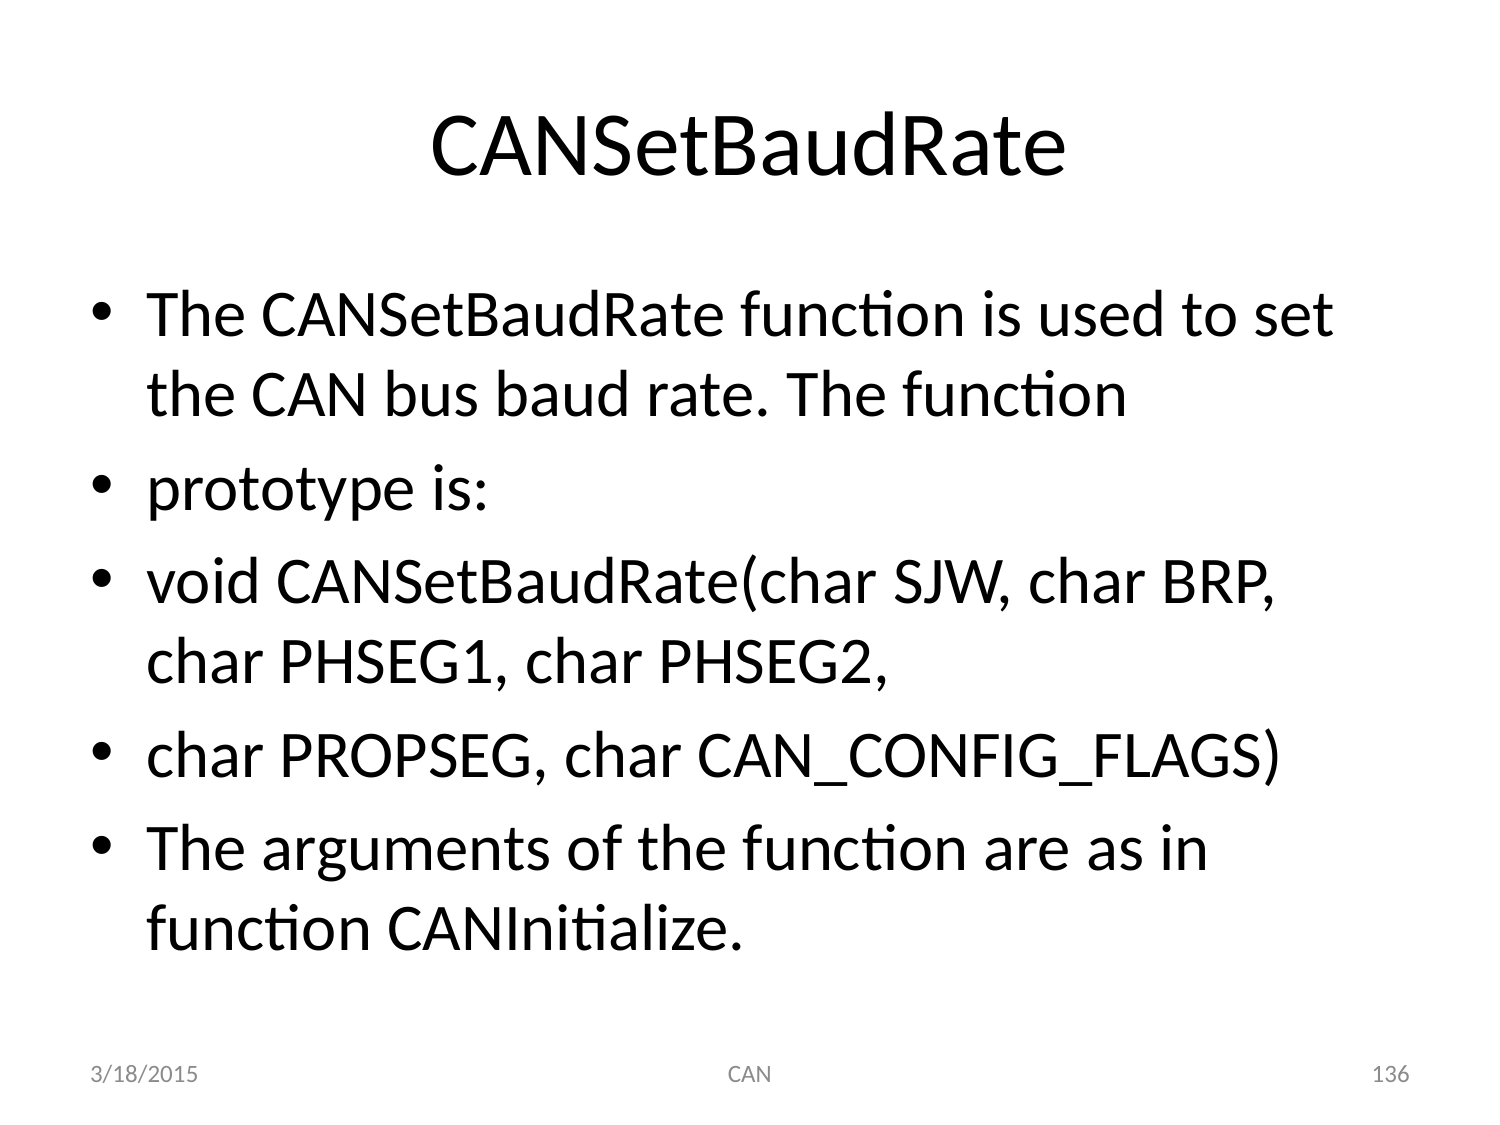

# CANSetBaudRate
The CANSetBaudRate function is used to set the CAN bus baud rate. The function
prototype is:
void CANSetBaudRate(char SJW, char BRP, char PHSEG1, char PHSEG2,
char PROPSEG, char CAN_CONFIG_FLAGS)
The arguments of the function are as in function CANInitialize.
3/18/2015
CAN
136